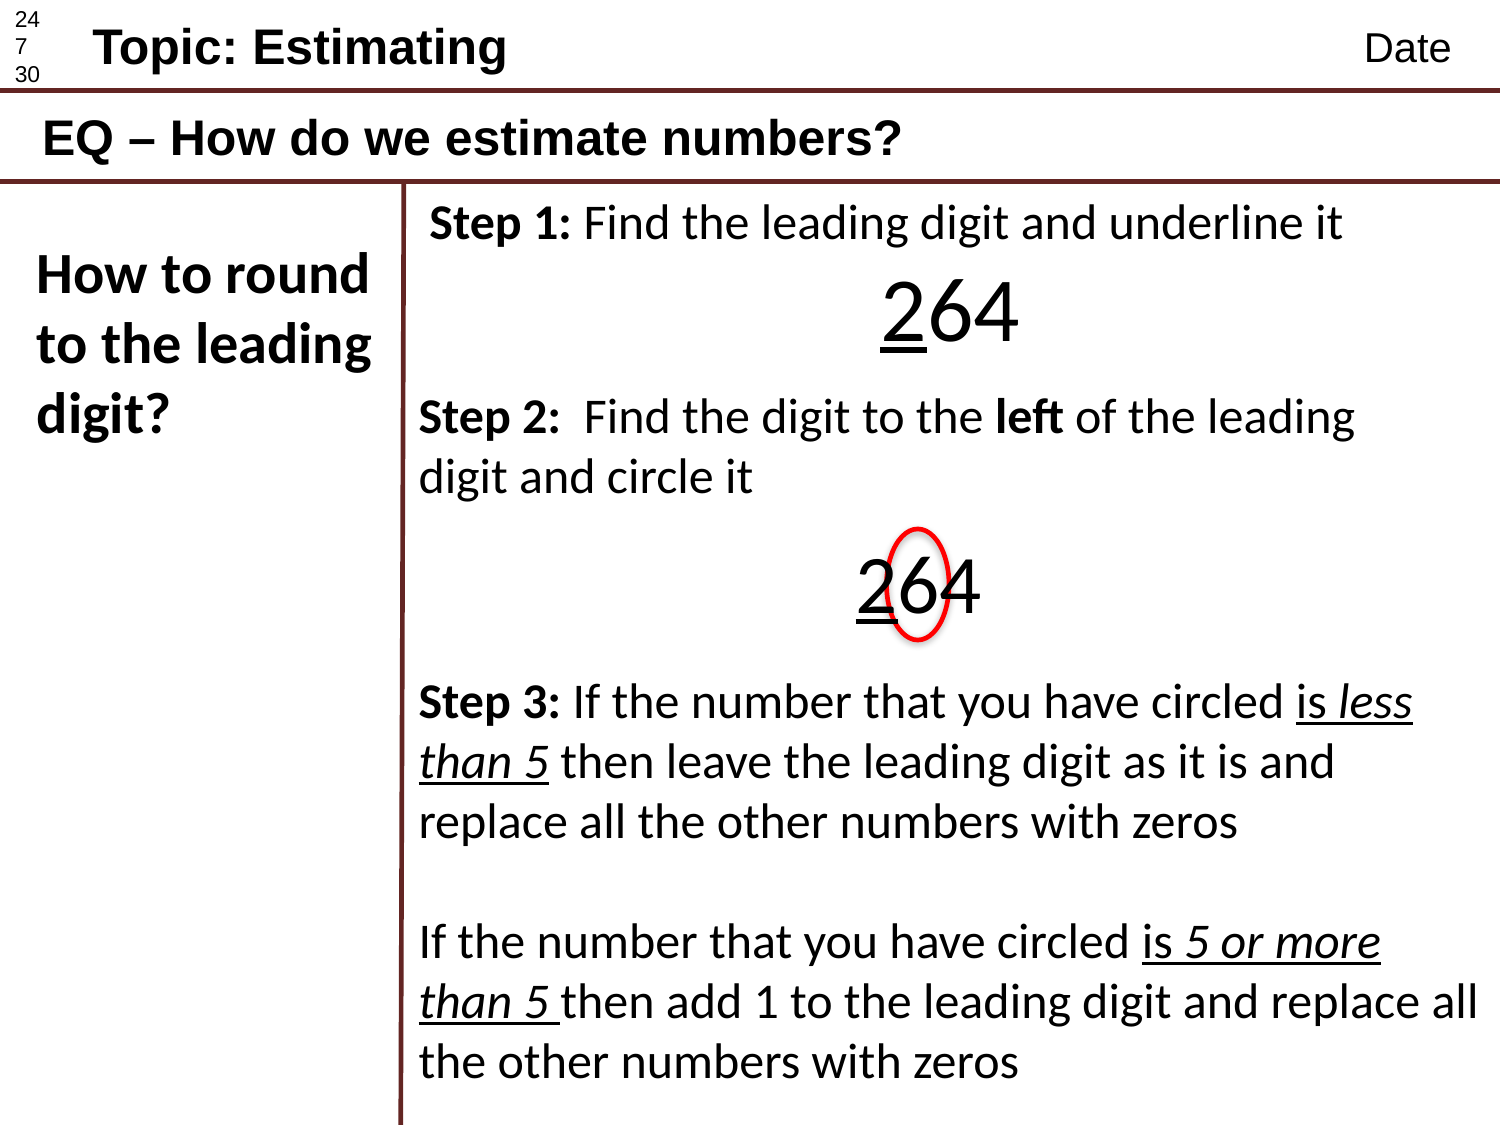

24
7
30
Topic: Estimating
Date
EQ – How do we estimate numbers?
Step 1: Find the leading digit and underline it
264

How to round to the leading digit?
Step 2:  Find the digit to the left of the leading digit and circle it

264

Step 3: If the number that you have circled is less than 5 then leave the leading digit as it is and replace all the other numbers with zeros

If the number that you have circled is 5 or more than 5 then add 1 to the leading digit and replace all the other numbers with zeros